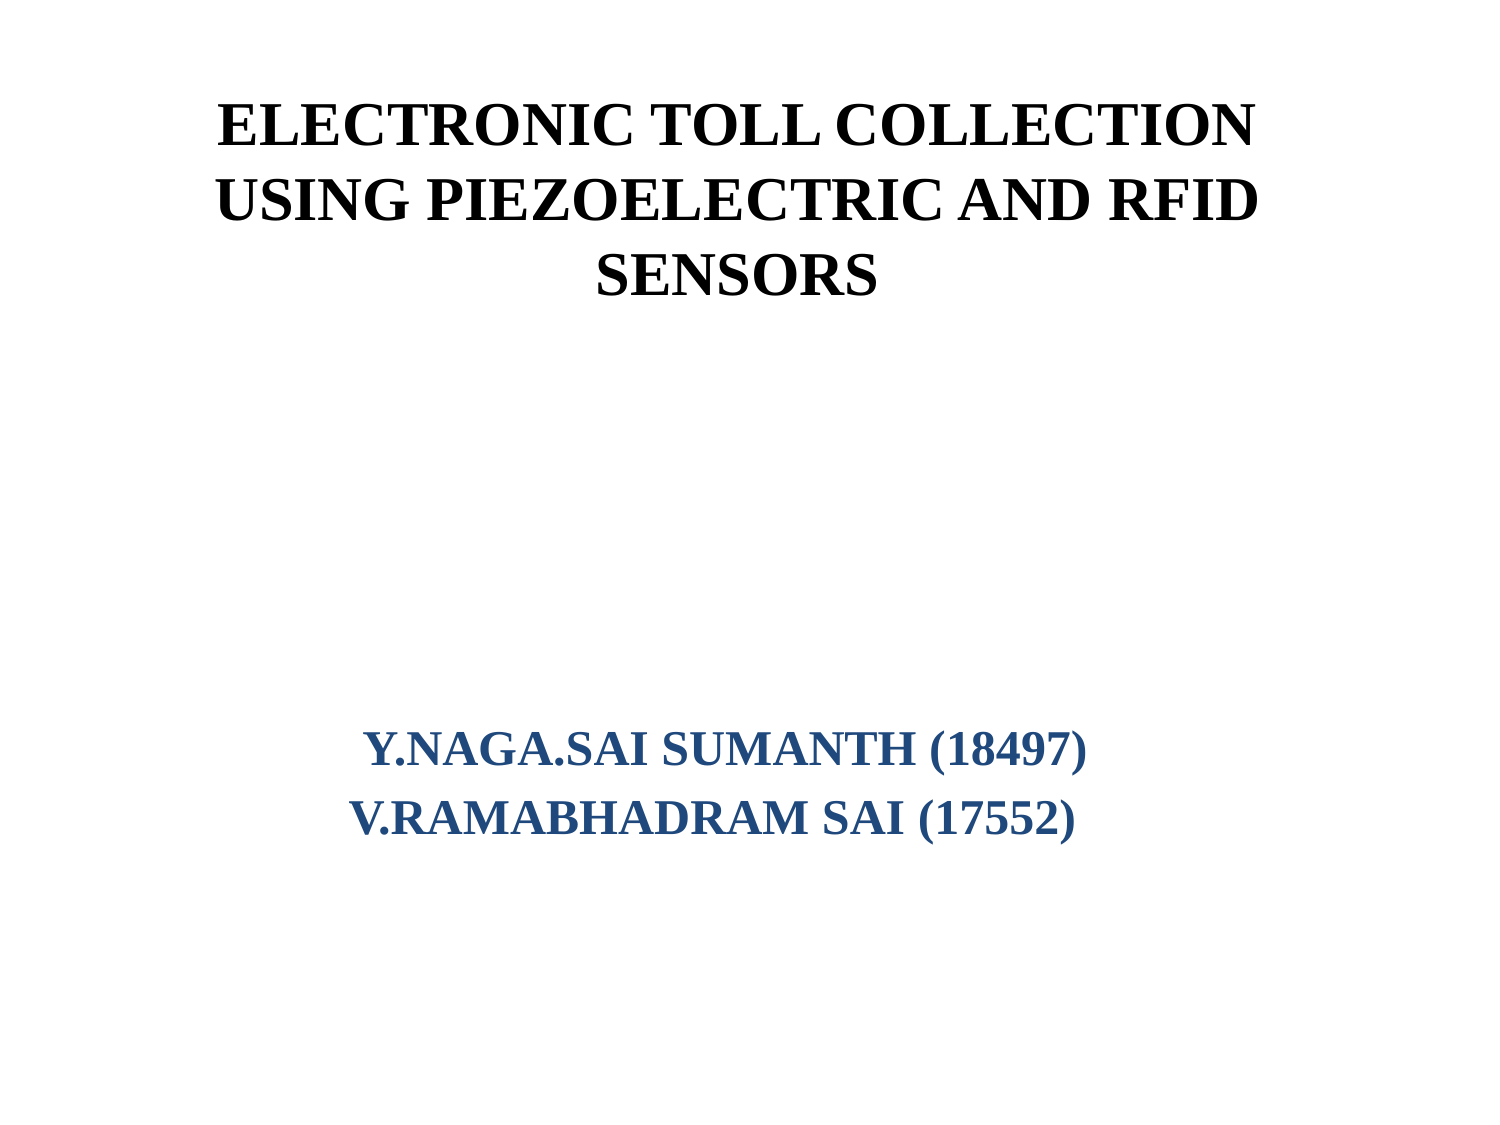

# ELECTRONIC TOLL COLLECTION USING PIEZOELECTRIC AND RFID SENSORS

Y.NAGA.SAI SUMANTH (18497)
V.RAMABHADRAM SAI (17552)